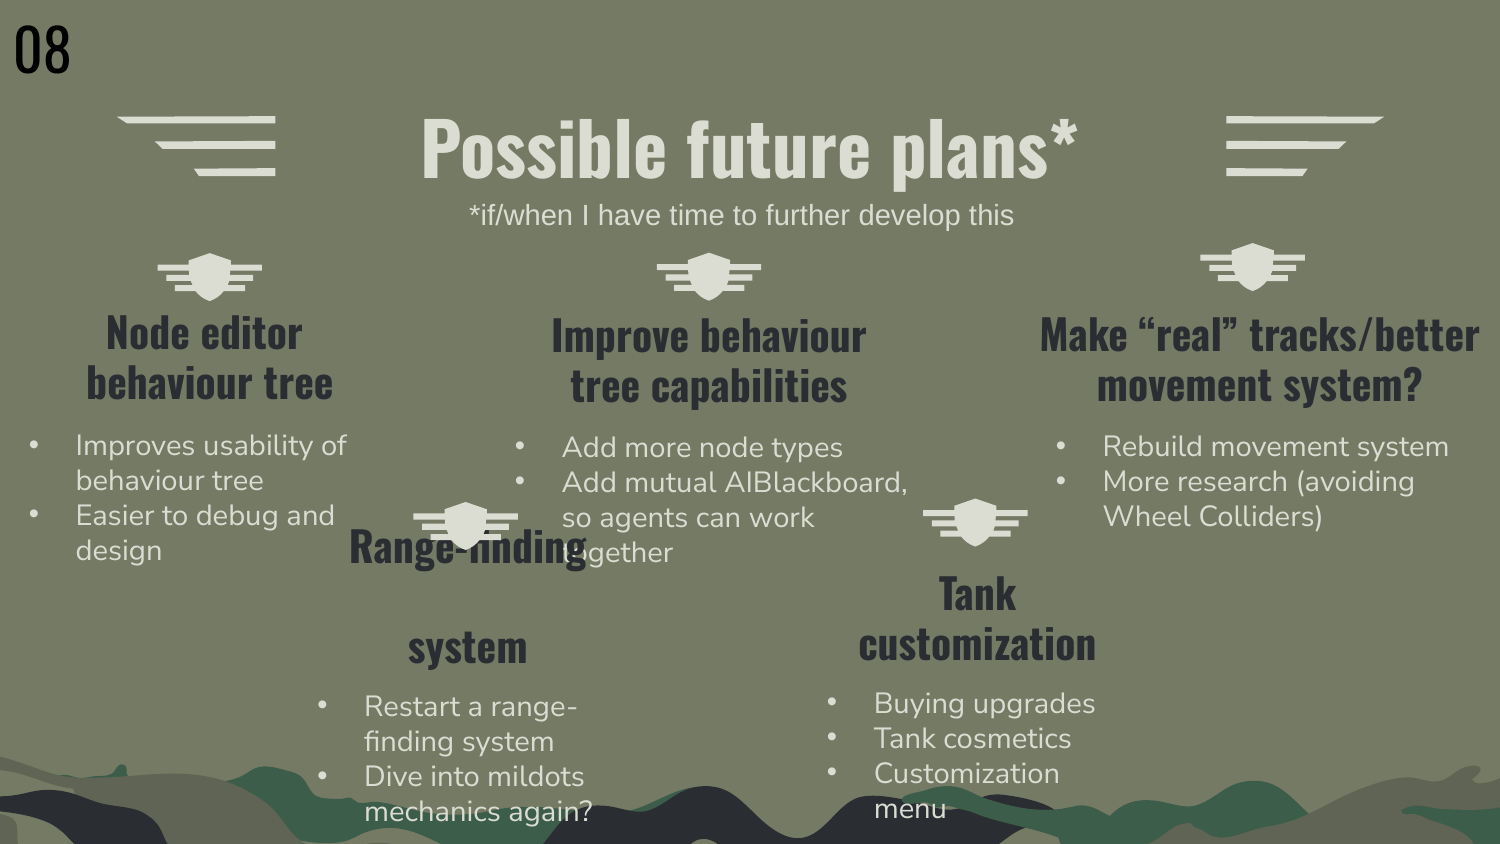

08
Possible future plans*

*if/when I have time to further develop this

Make “real” tracks/better movement system?
Node editor
behaviour tree
Improve behaviour tree capabilities
Improves usability of behaviour tree
Easier to debug and design
Rebuild movement system
More research (avoiding Wheel Colliders)
Add more node types
Add mutual AIBlackboard, so agents can work together

Tank customization
Range-finding
system
Buying upgrades
Tank cosmetics
Customization menu
Restart a range-finding system
Dive into mildots mechanics again?